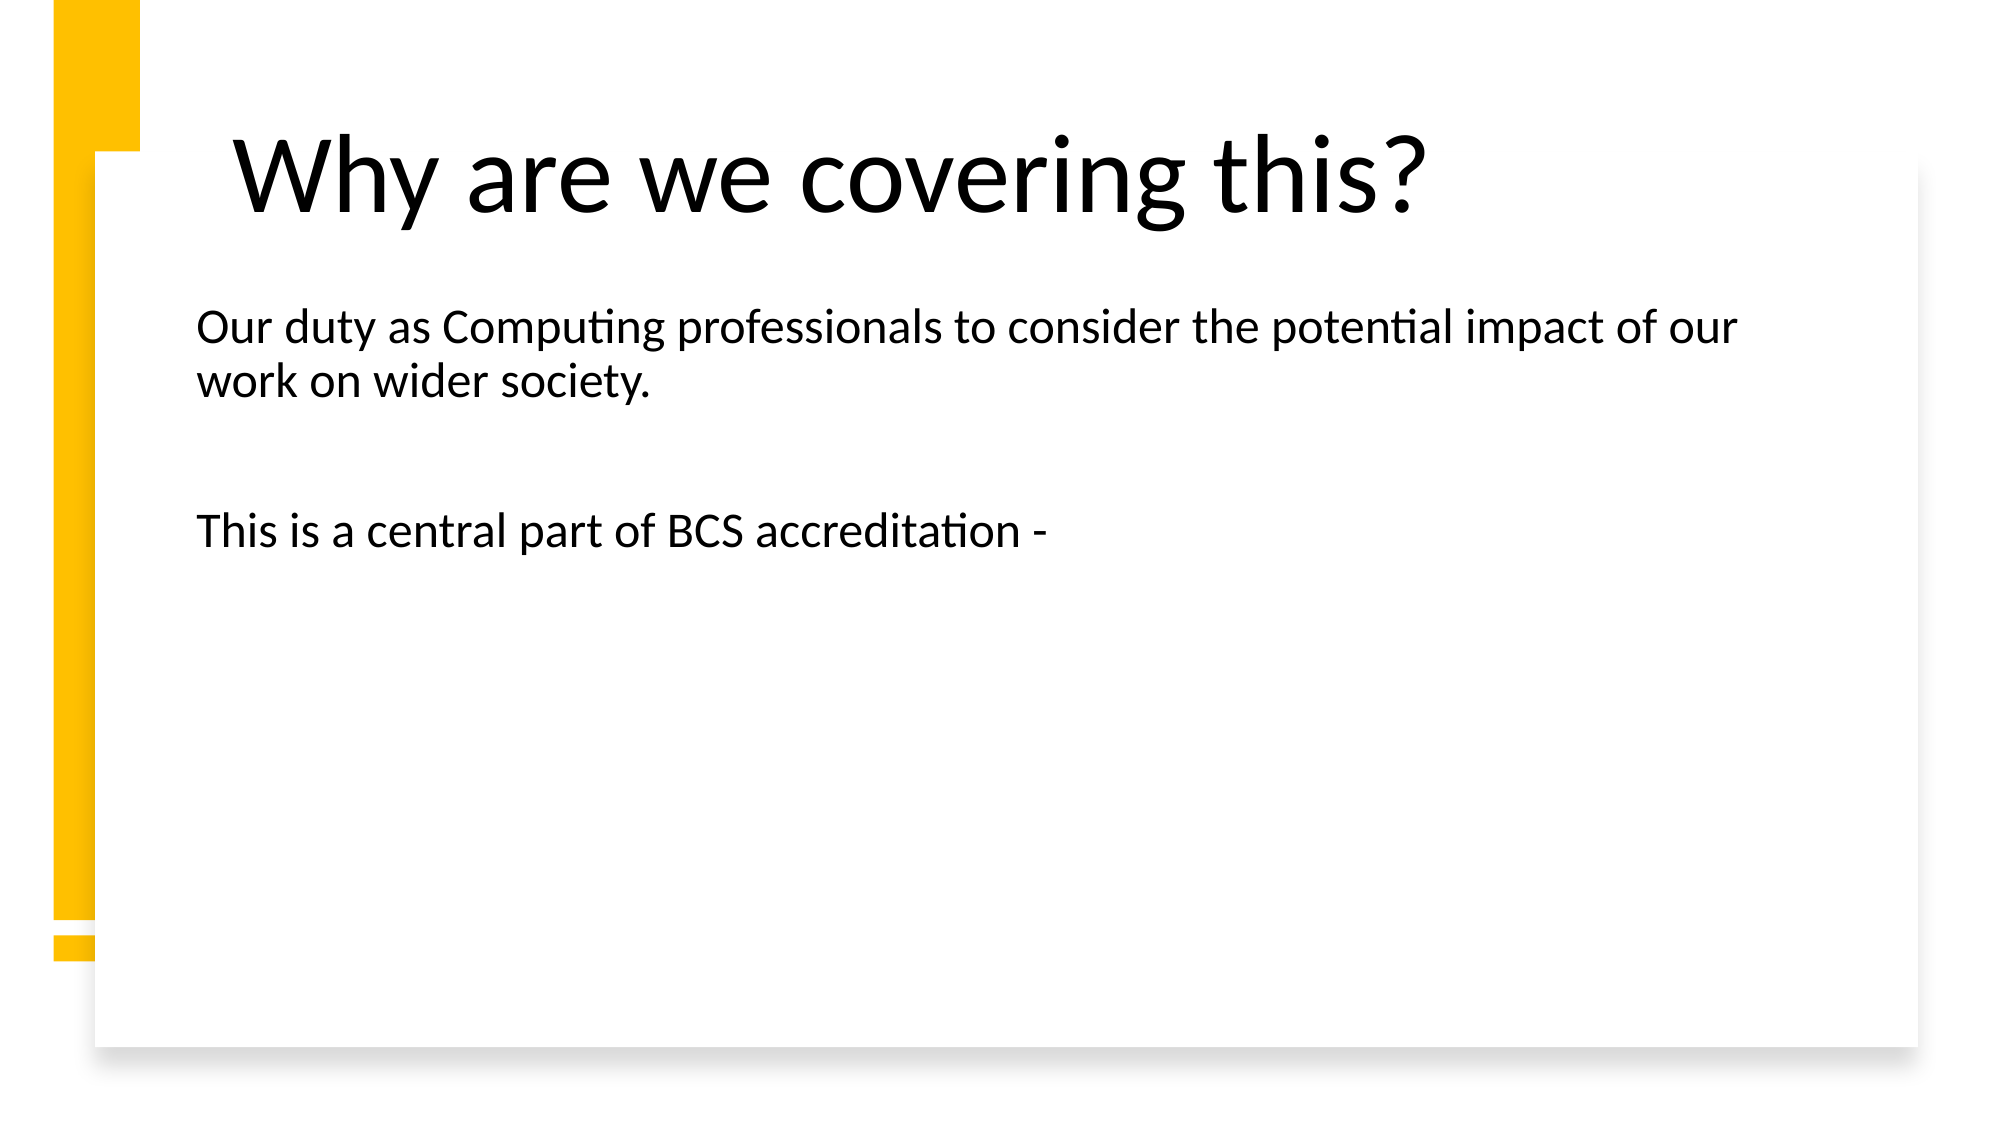

# Why are we covering this?

Our duty as Computing professionals to consider the potential impact of our work on wider society.

This is a central part of BCS accreditation -